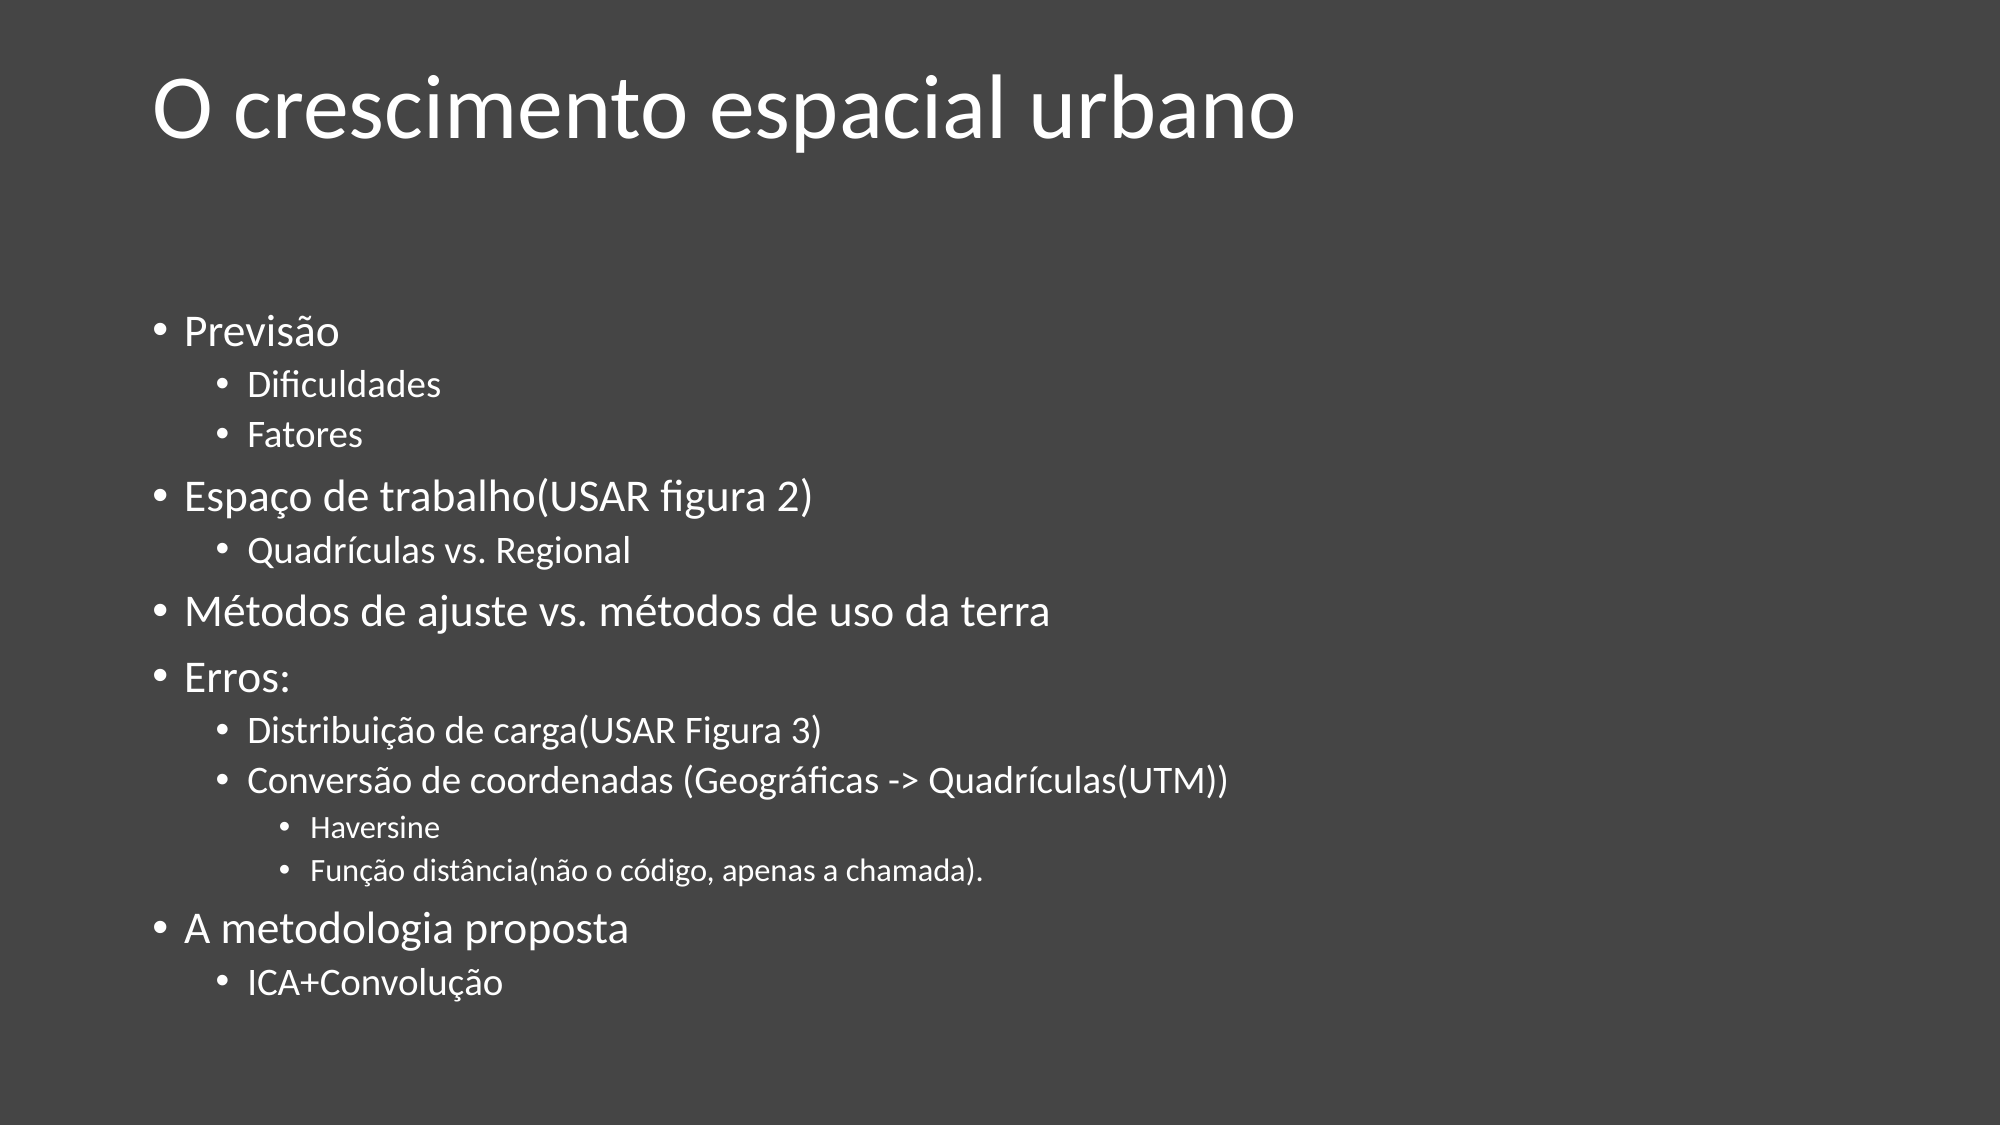

# O crescimento espacial urbano
Previsão
Dificuldades
Fatores
Espaço de trabalho(USAR figura 2)
Quadrículas vs. Regional
Métodos de ajuste vs. métodos de uso da terra
Erros:
Distribuição de carga(USAR Figura 3)
Conversão de coordenadas (Geográficas -> Quadrículas(UTM))
Haversine
Função distância(não o código, apenas a chamada).
A metodologia proposta
ICA+Convolução